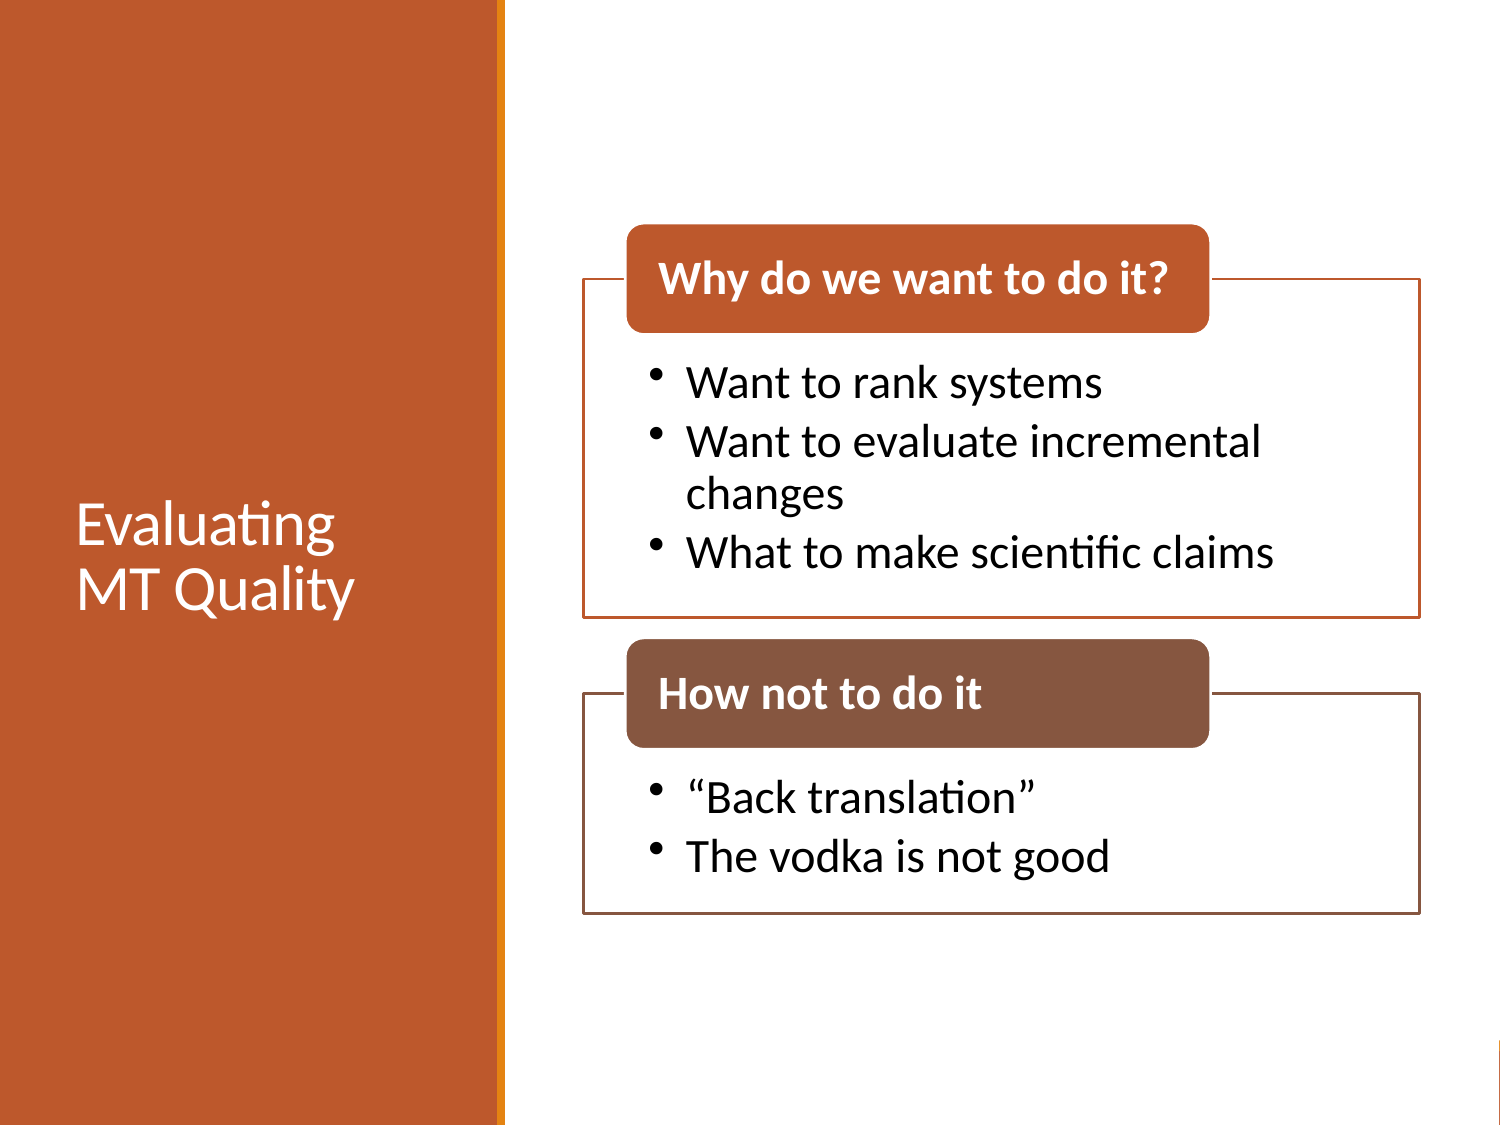

# Evaluating MT Quality
Want to rank systems
Want to evaluate incremental changes
What to make scientific claims
Why do we want to do it?
“Back translation”
The vodka is not good
How not to do it